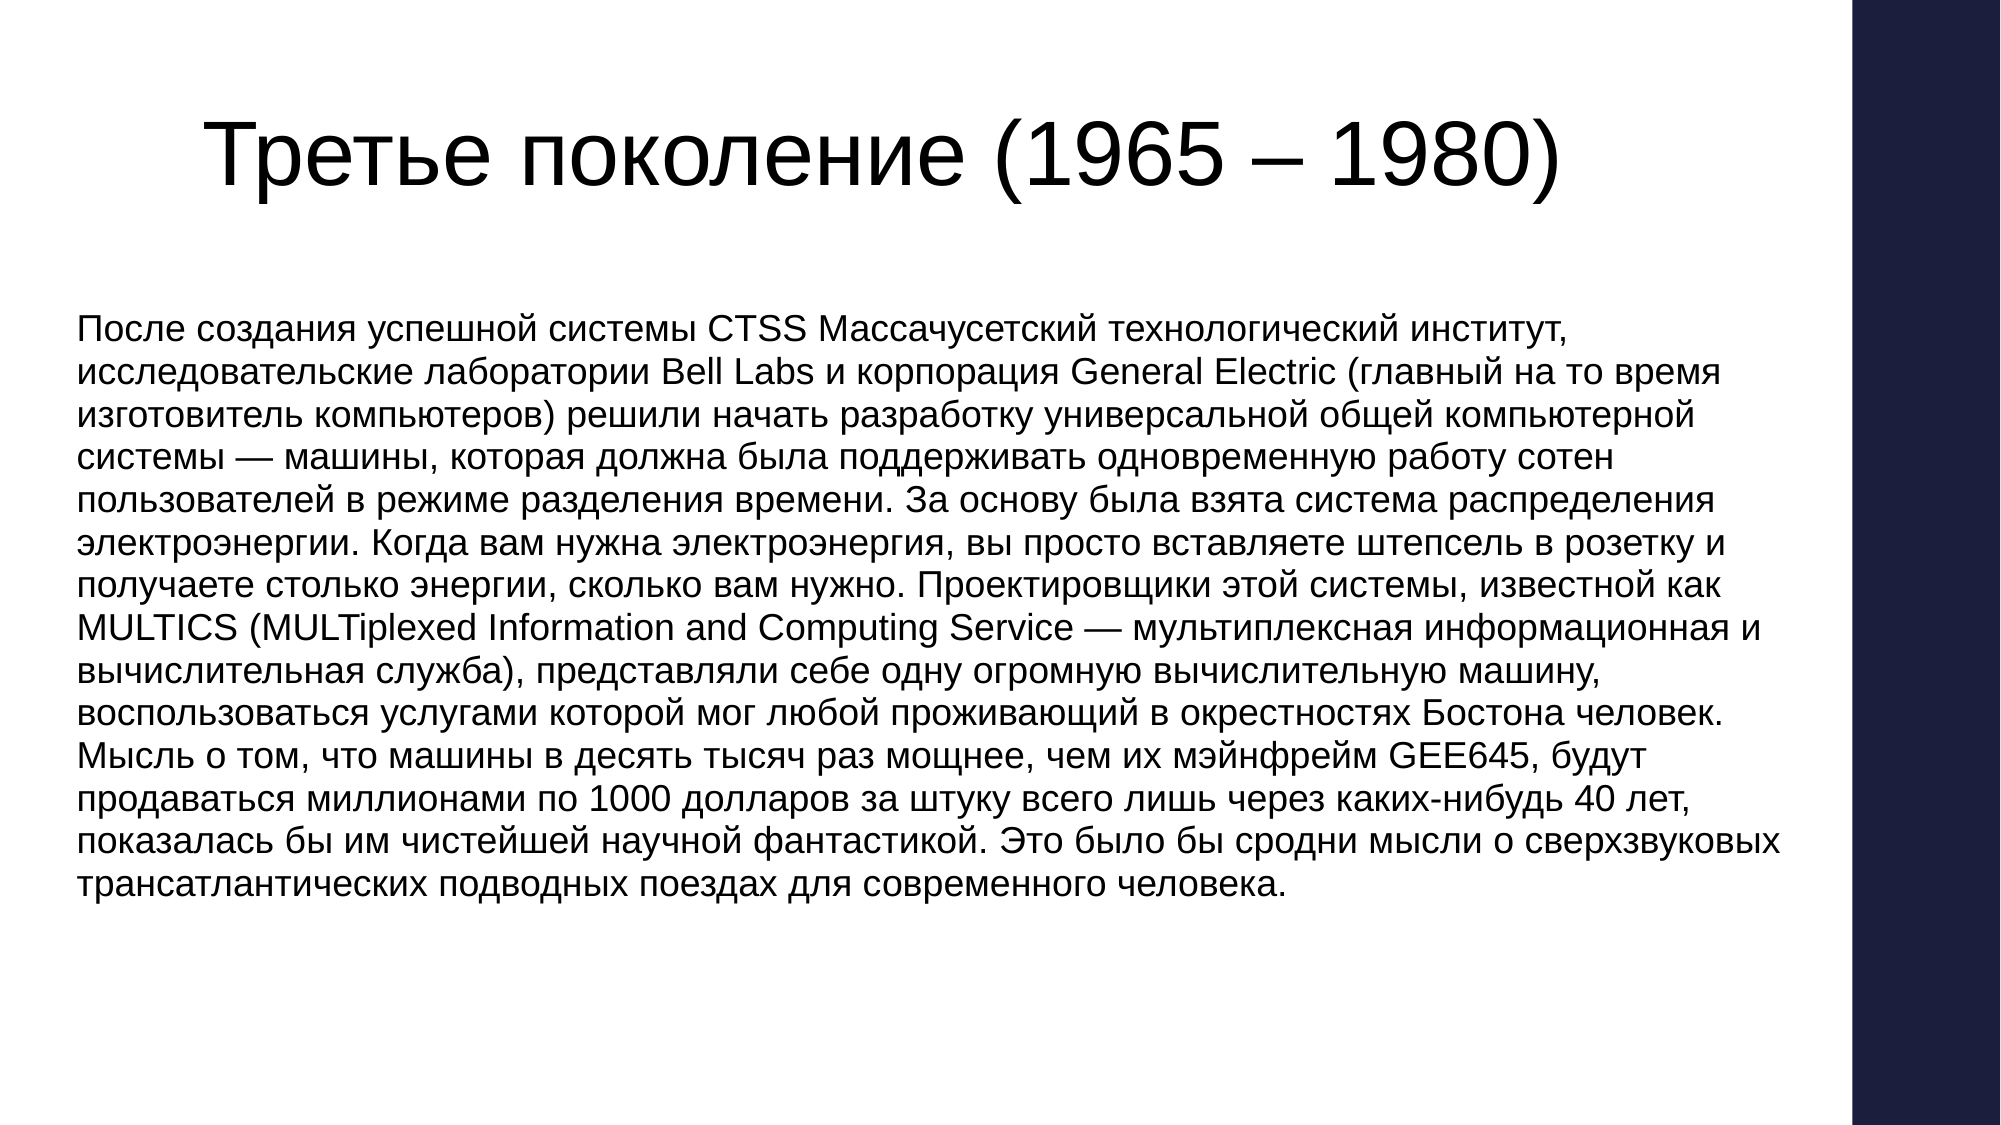

Третье поколение (1965 – 1980)
После создания успешной системы CTSS Массачусетский технологический институт, исследовательские лаборатории Bell Labs и корпорация General Electric (главный на то время изготовитель компьютеров) решили начать разработку универсальной общей компьютерной системы — машины, которая должна была поддерживать одновременную работу сотен пользователей в режиме разделения времени. За основу была взята система распределения электроэнергии. Когда вам нужна электроэнергия, вы просто вставляете штепсель в розетку и получаете столько энергии, сколько вам нужно. Проектировщики этой системы, известной как MULTICS (MULTiplexed Information and Computing Service — мультиплексная информационная и вычислительная служба), представляли себе одну огромную вычислительную машину, воспользоваться услугами которой мог любой проживающий в окрестностях Бостона человек. Мысль о том, что машины в десять тысяч раз мощнее, чем их мэйнфрейм GEE645, будут продаваться миллионами по 1000 долларов за штуку всего лишь через каких-нибудь 40 лет, показалась бы им чистейшей научной фантастикой. Это было бы сродни мысли о сверхзвуковых трансатлантических подводных поездах для современного человека.